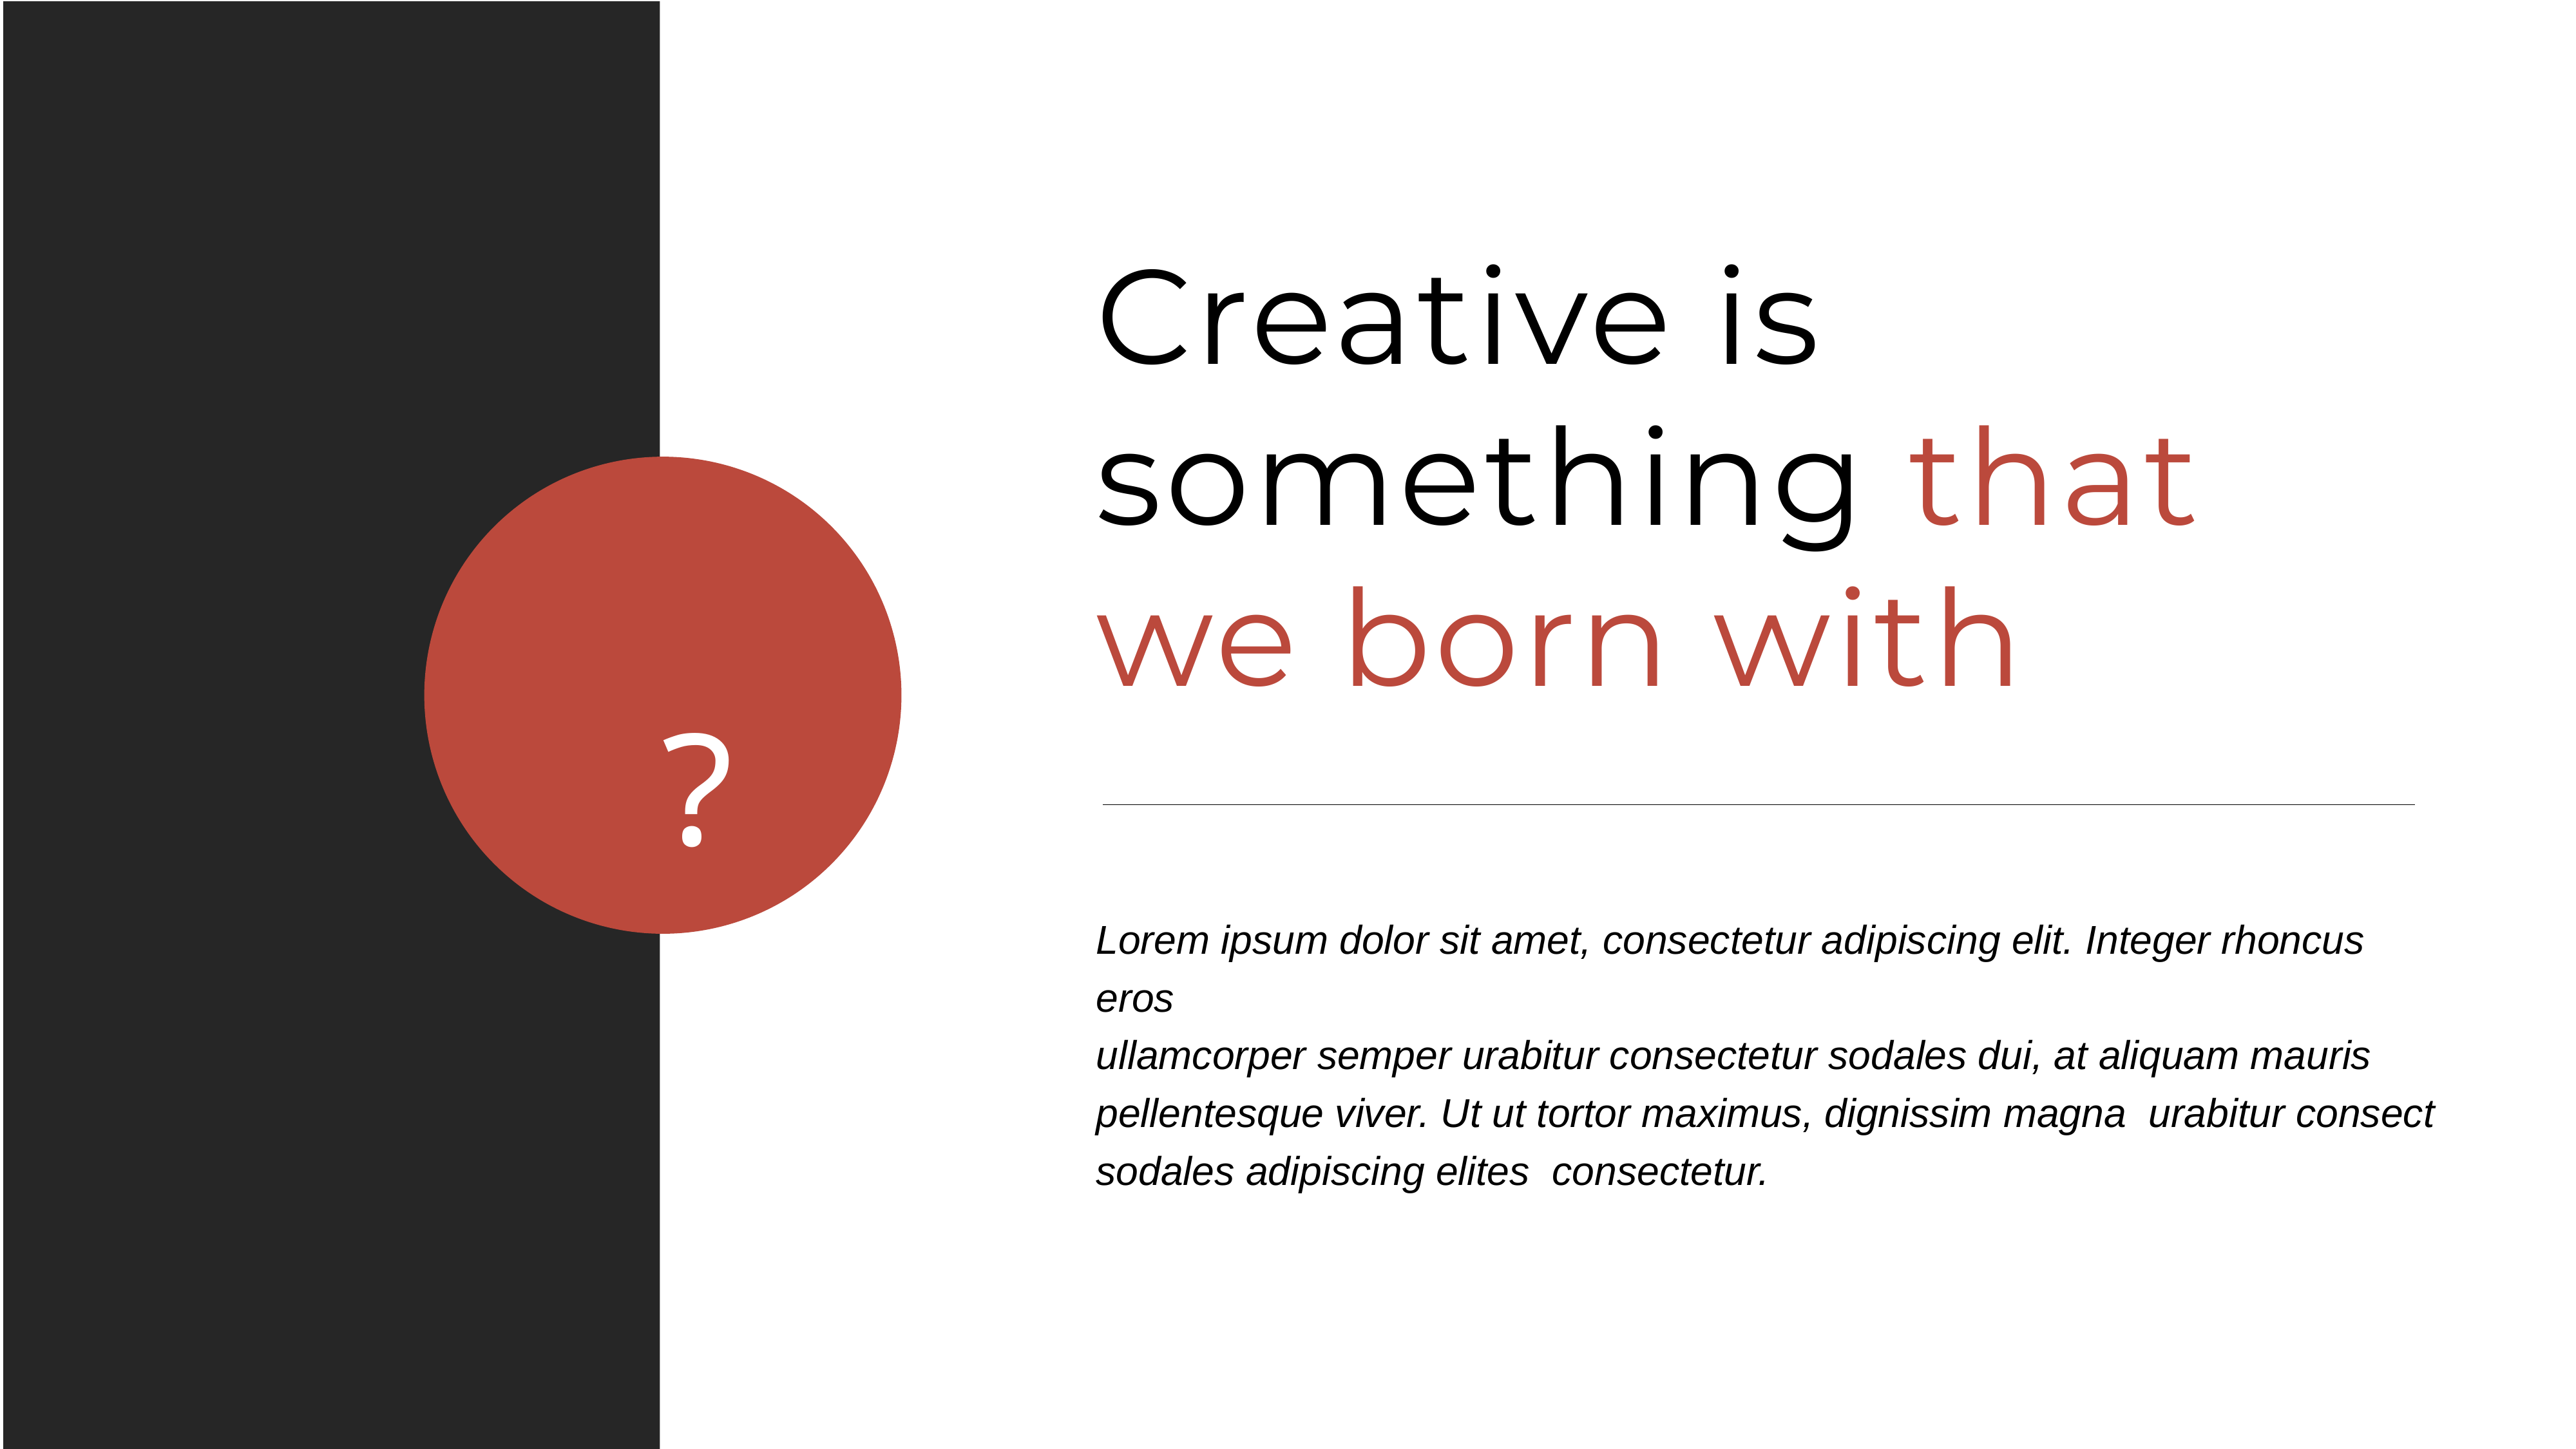

Creative is
something that
we born with

 ?
Lorem ipsum dolor sit amet, consectetur adipiscing elit. Integer rhoncus eros
ullamcorper semper urabitur consectetur sodales dui, at aliquam mauris pellentesque viver. Ut ut tortor maximus, dignissim magna  urabitur consect sodales adipiscing elites  consectetur.